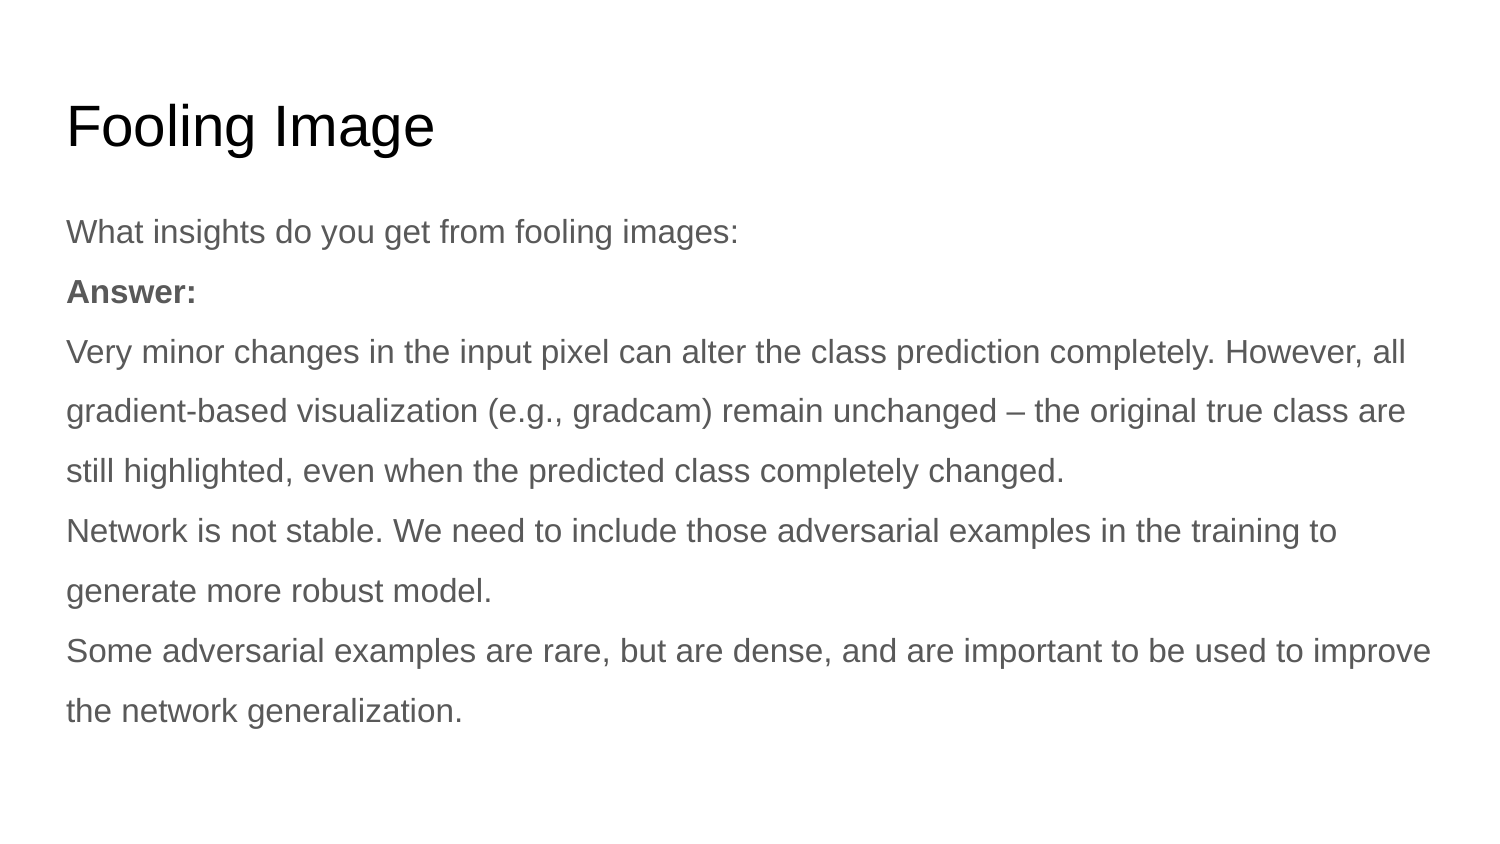

# Fooling Image
What insights do you get from fooling images:
Answer:
Very minor changes in the input pixel can alter the class prediction completely. However, all gradient-based visualization (e.g., gradcam) remain unchanged – the original true class are still highlighted, even when the predicted class completely changed.
Network is not stable. We need to include those adversarial examples in the training to generate more robust model.
Some adversarial examples are rare, but are dense, and are important to be used to improve the network generalization.